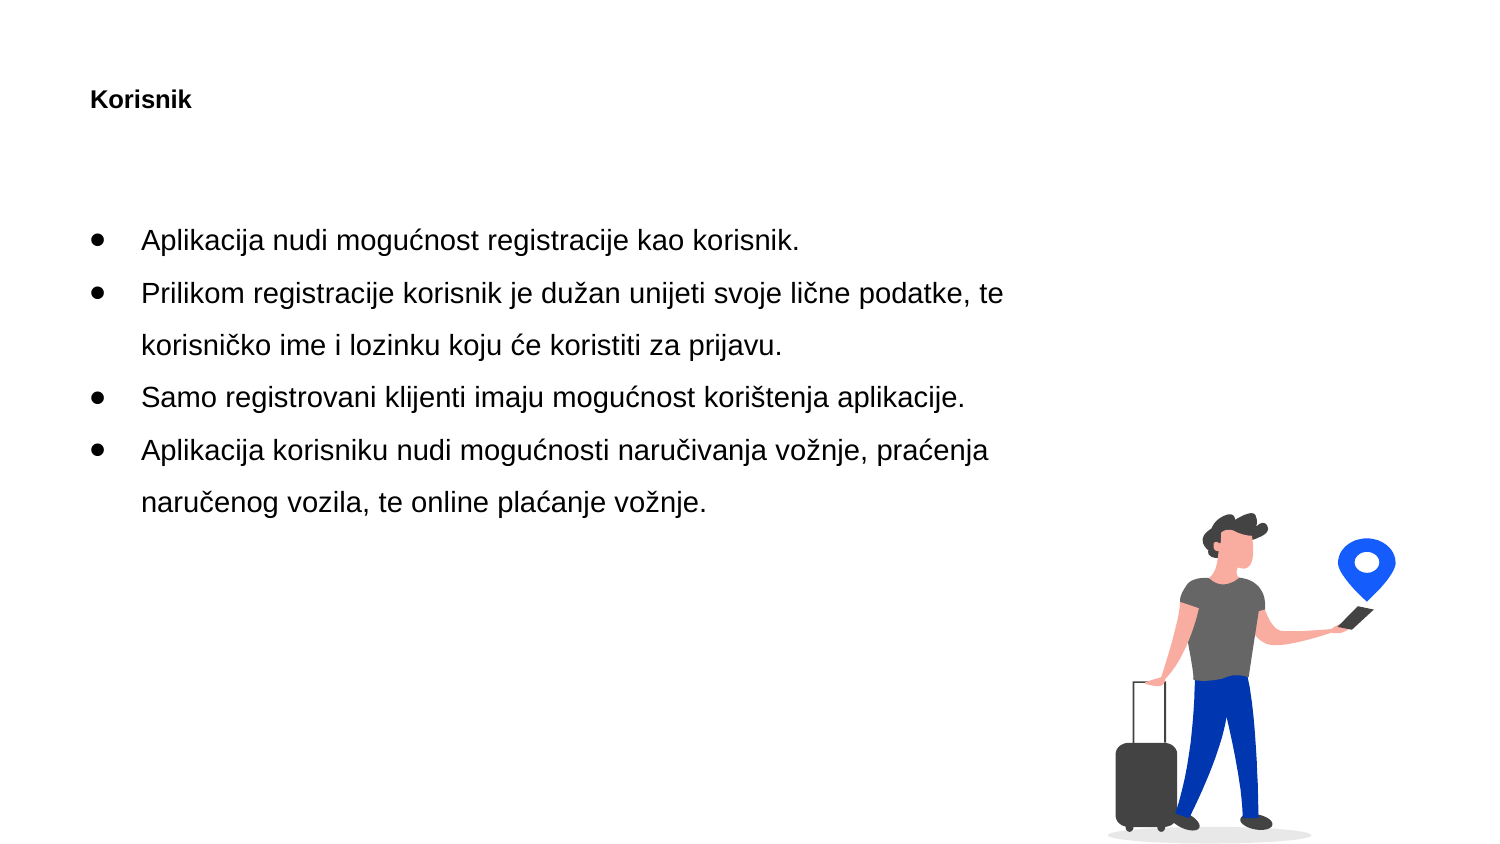

# Korisnik
Aplikacija nudi mogućnost registracije kao korisnik.
Prilikom registracije korisnik je dužan unijeti svoje lične podatke, te korisničko ime i lozinku koju će koristiti za prijavu.
Samo registrovani klijenti imaju mogućnost korištenja aplikacije.
Aplikacija korisniku nudi mogućnosti naručivanja vožnje, praćenja naručenog vozila, te online plaćanje vožnje.